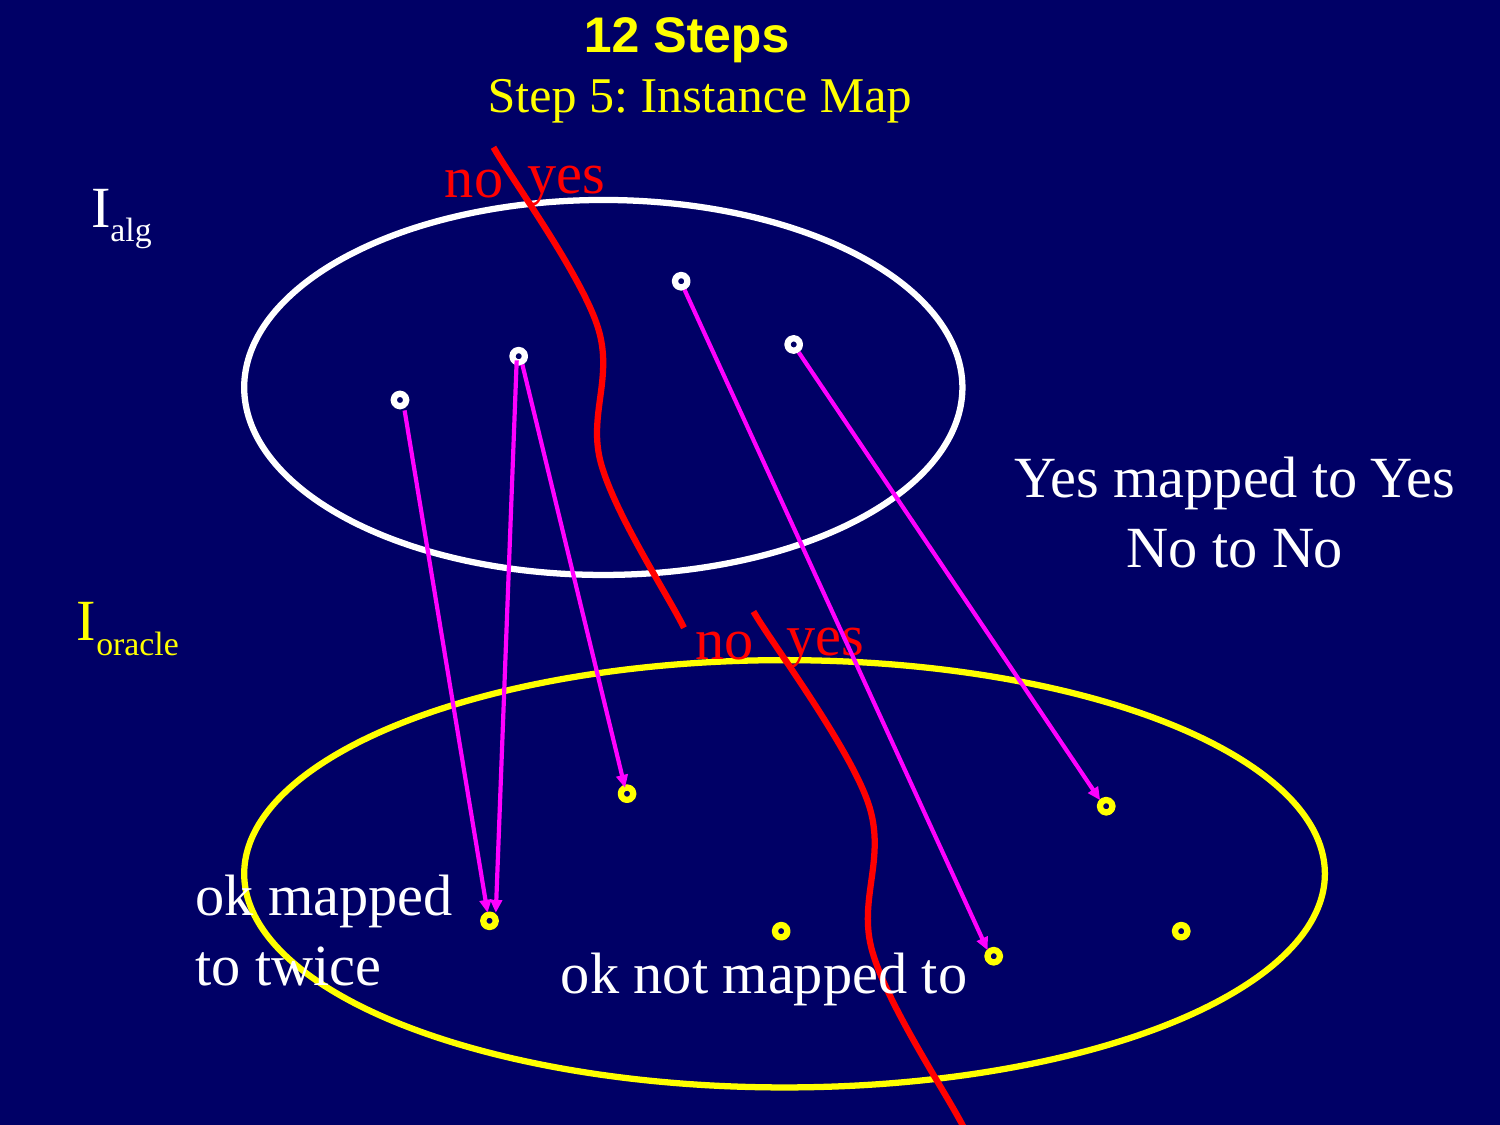

12 Steps
Step 5: Instance Map
yes
no

Ialg

Yes mapped to Yes
No to No
Ioracle
yes
no

ok mapped
to twice

ok not mapped to